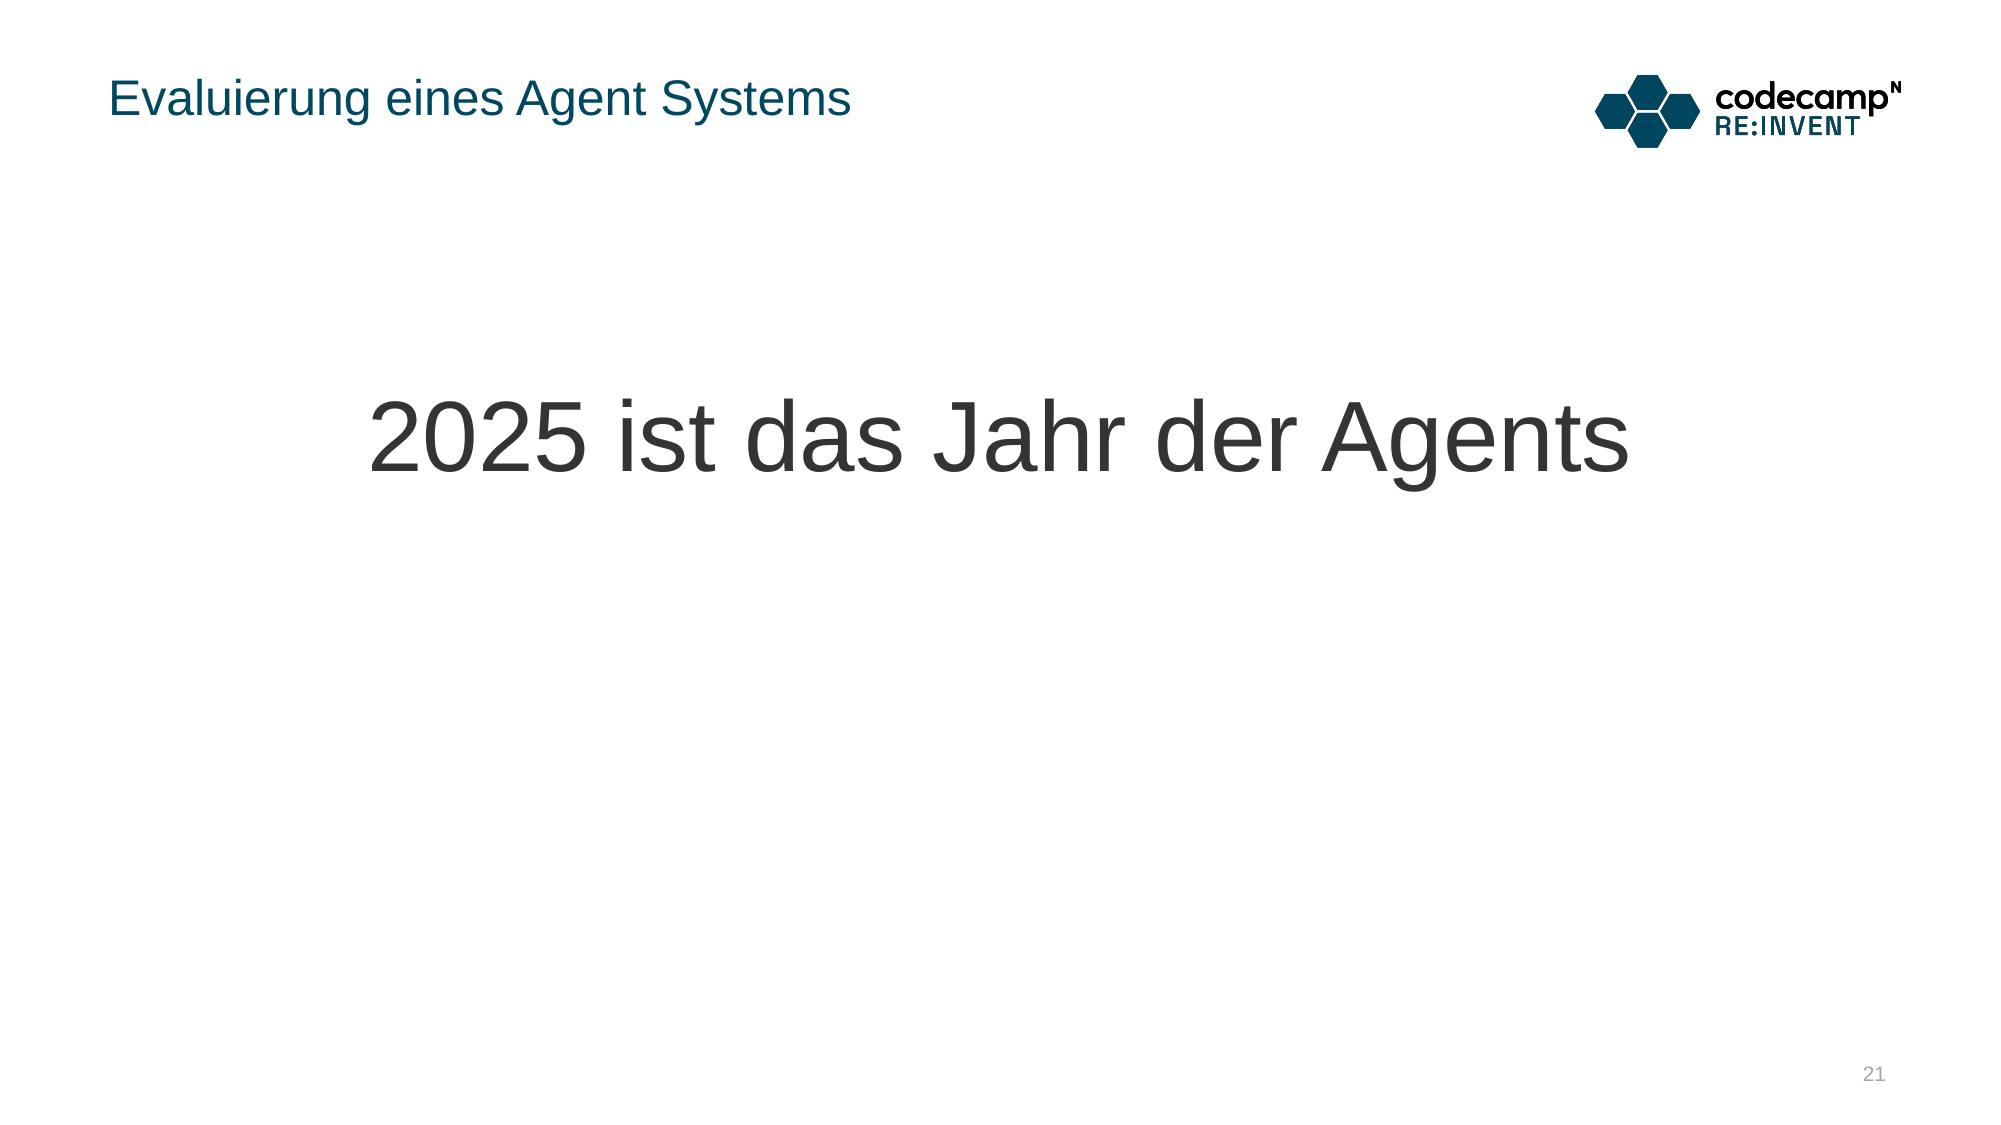

# Evaluierung eines Agent Systems
2025 ist das Jahr der Agents
21